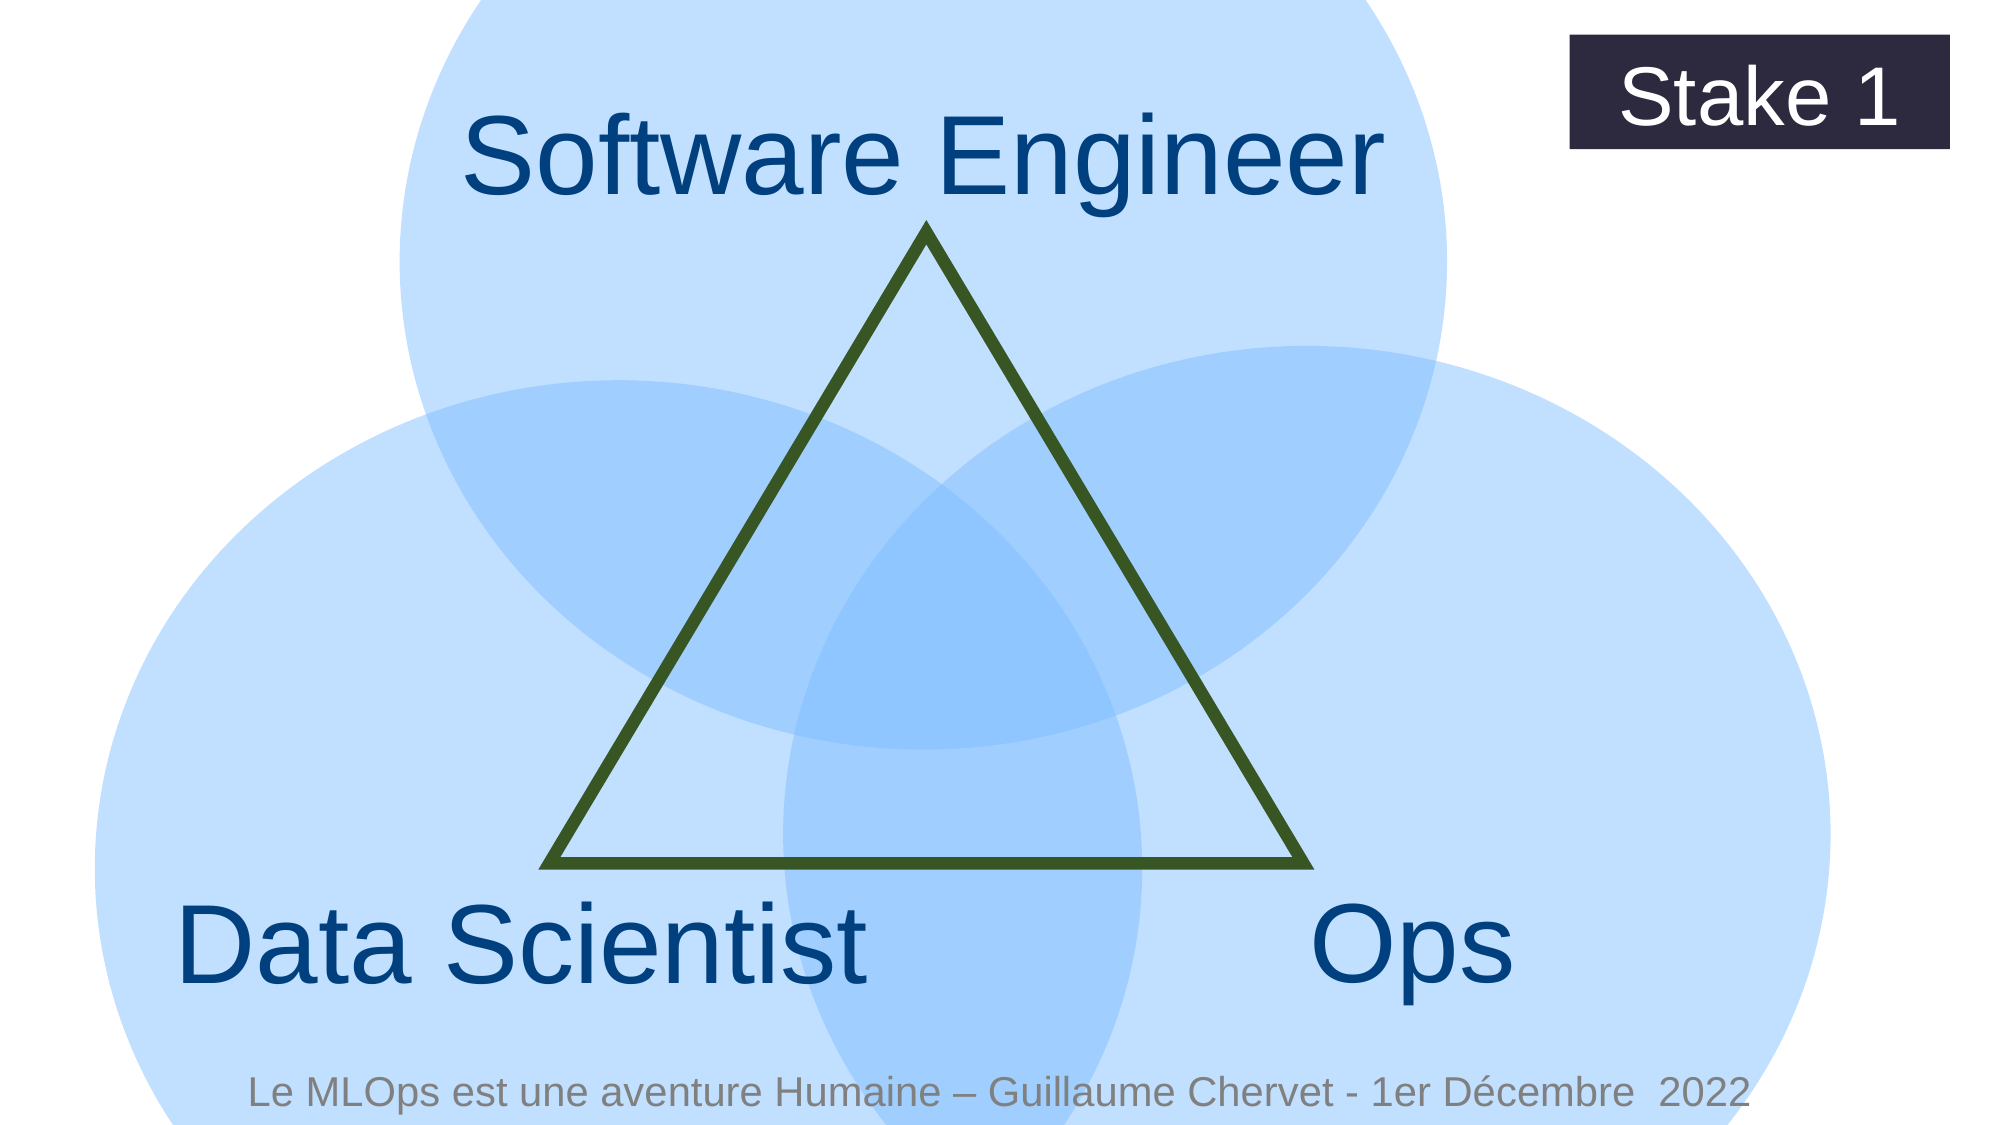

Stake 1
Software Engineer

Ops
Data Scientist
Le MLOps est une aventure Humaine – Guillaume Chervet - 1er Décembre  2022